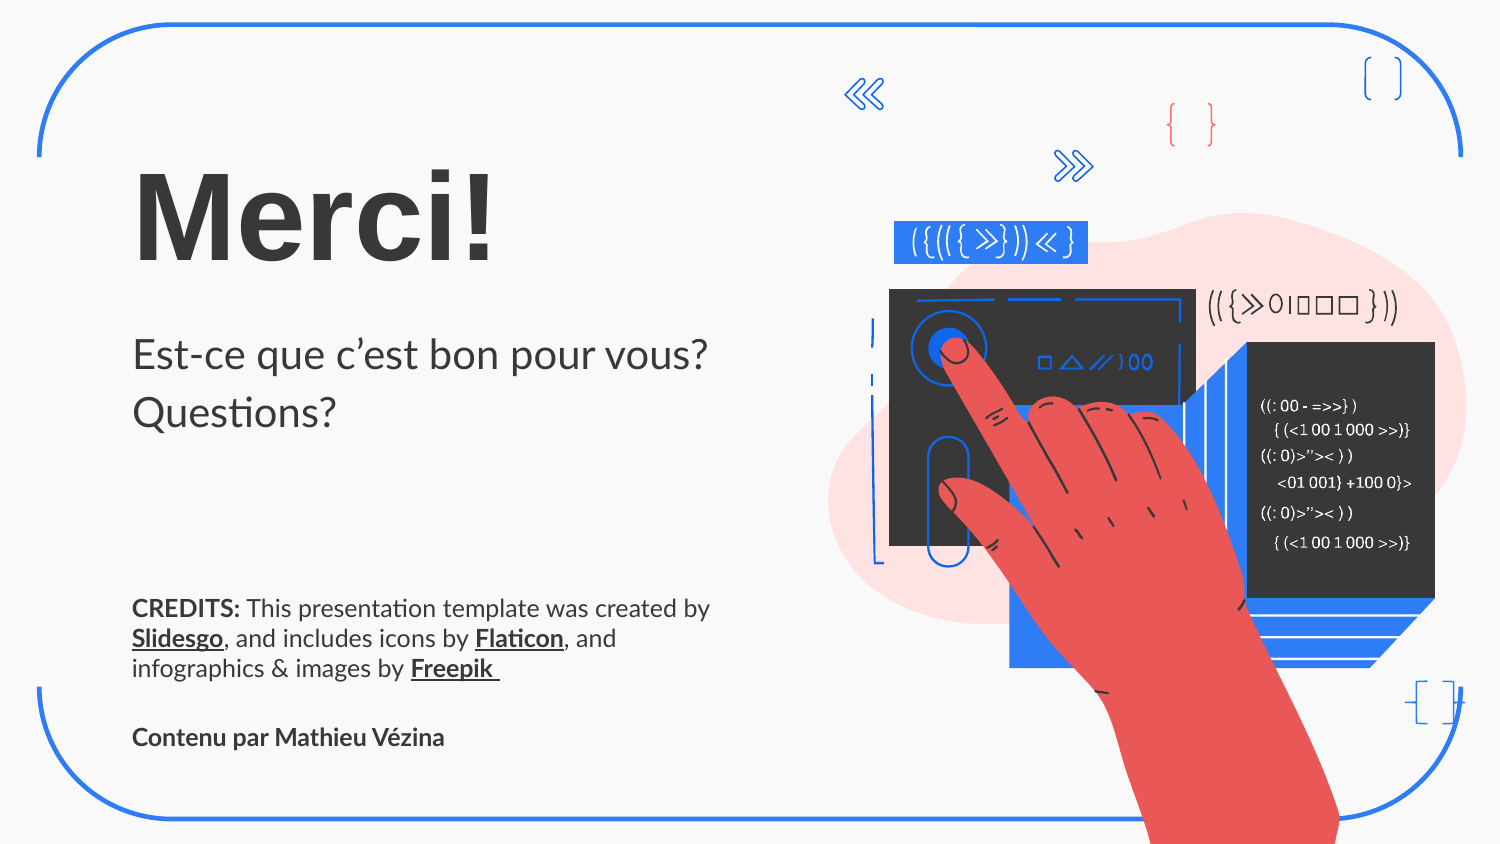

# Merci!

Est-ce que c’est bon pour vous?
Questions?

Contenu par Mathieu Vézina